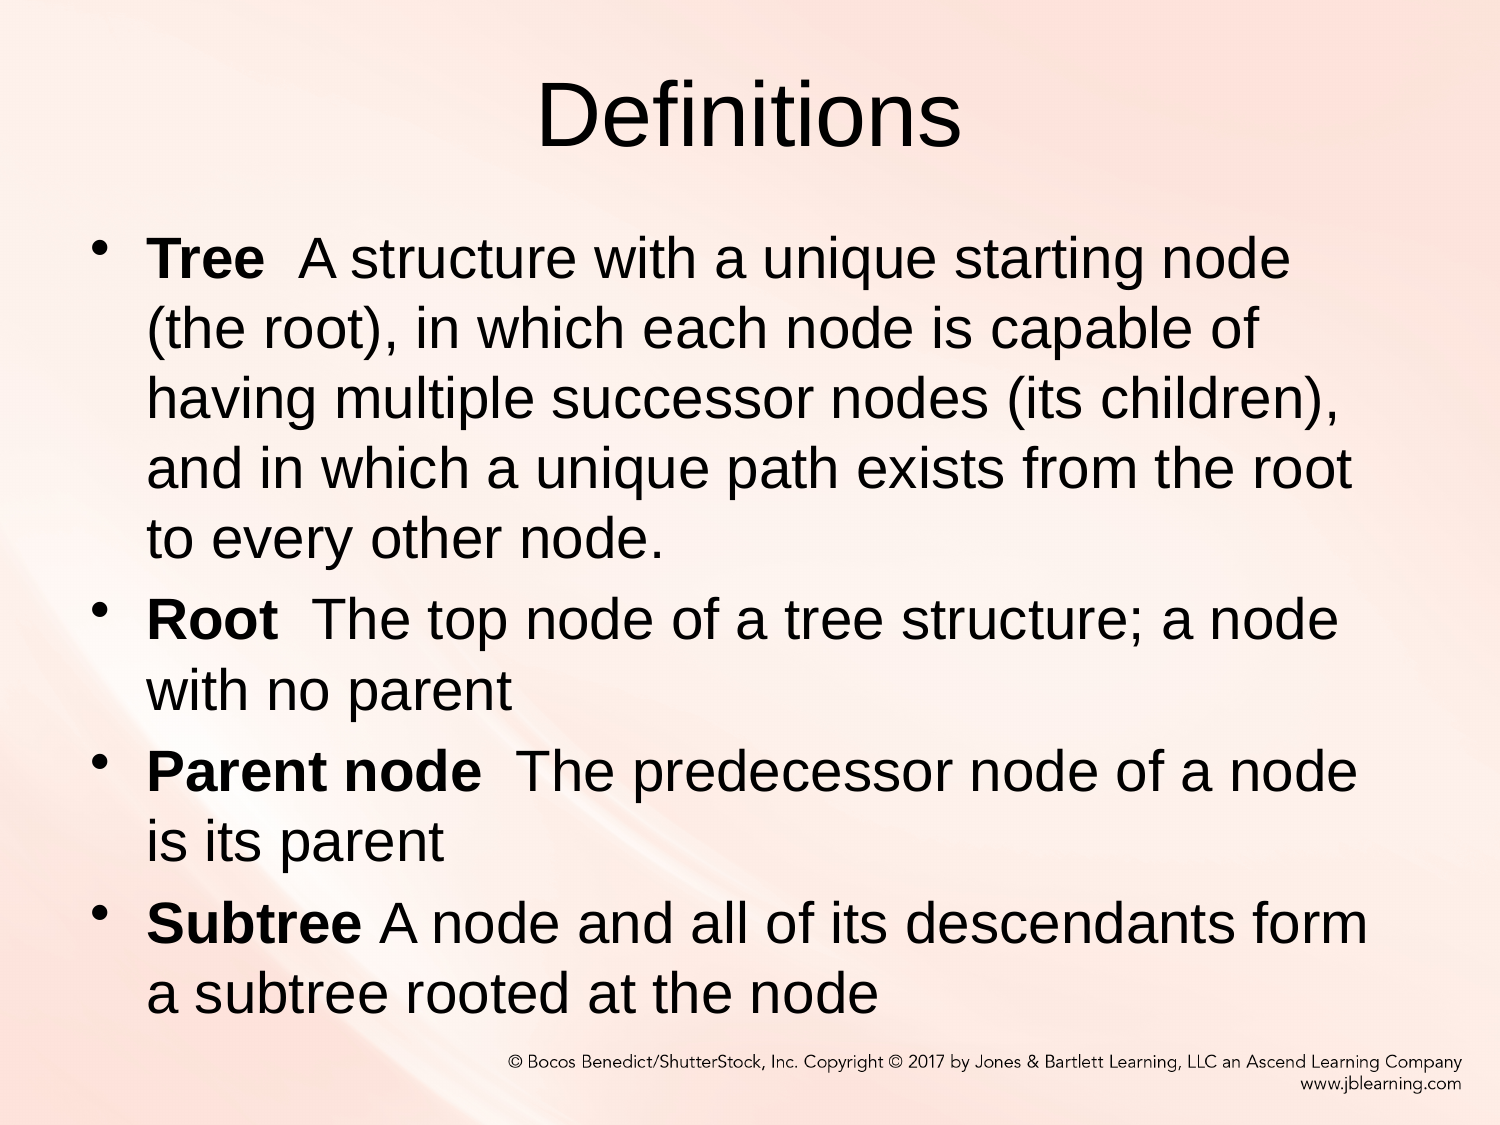

# Definitions
Tree  A structure with a unique starting node (the root), in which each node is capable of having multiple successor nodes (its children), and in which a unique path exists from the root to every other node.
Root  The top node of a tree structure; a node with no parent
Parent node  The predecessor node of a node is its parent
Subtree A node and all of its descendants form a subtree rooted at the node